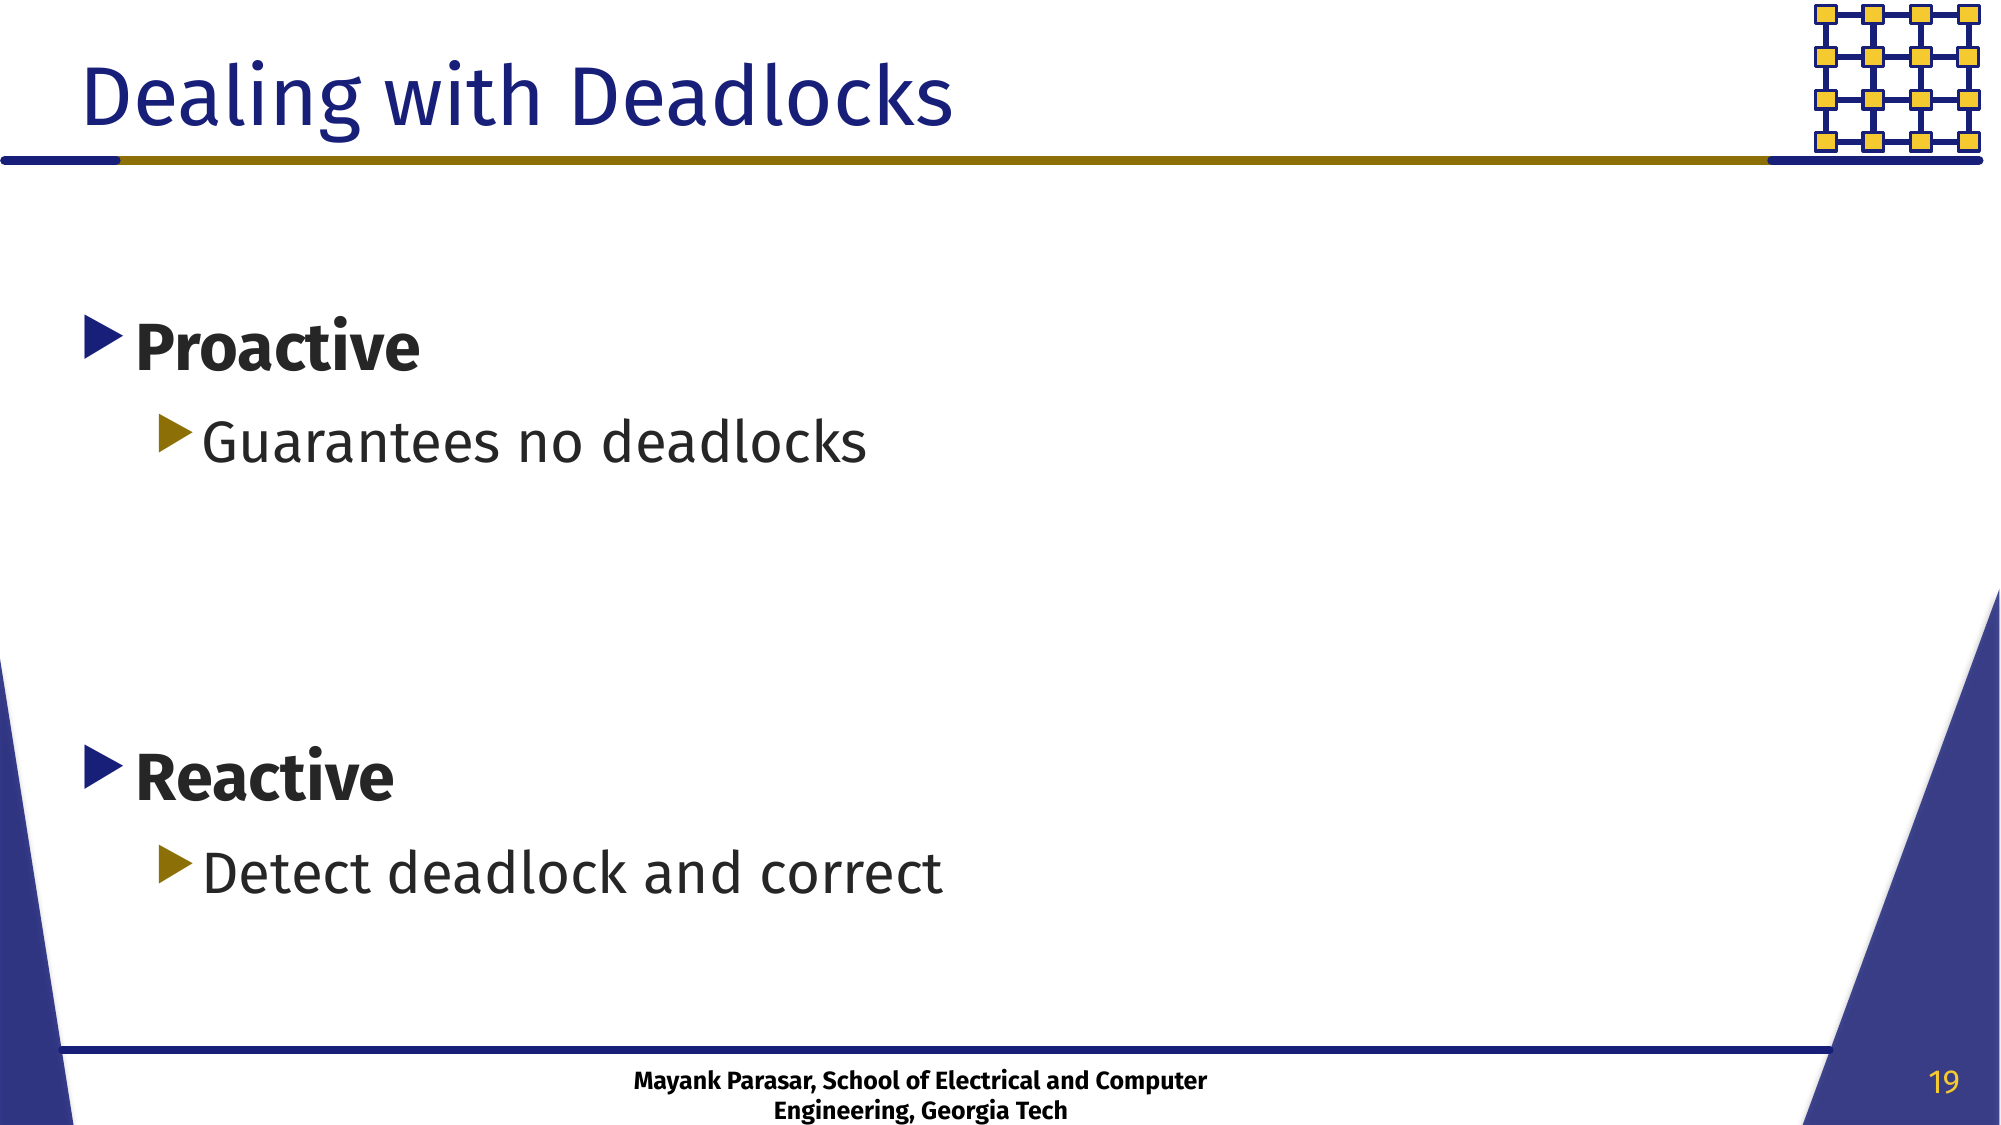

# Dealing with Deadlocks

Proactive
Guarantees no deadlocks

Reactive
Detect deadlock and correct

19
Mayank Parasar, School of Electrical and Computer Engineering, Georgia Tech